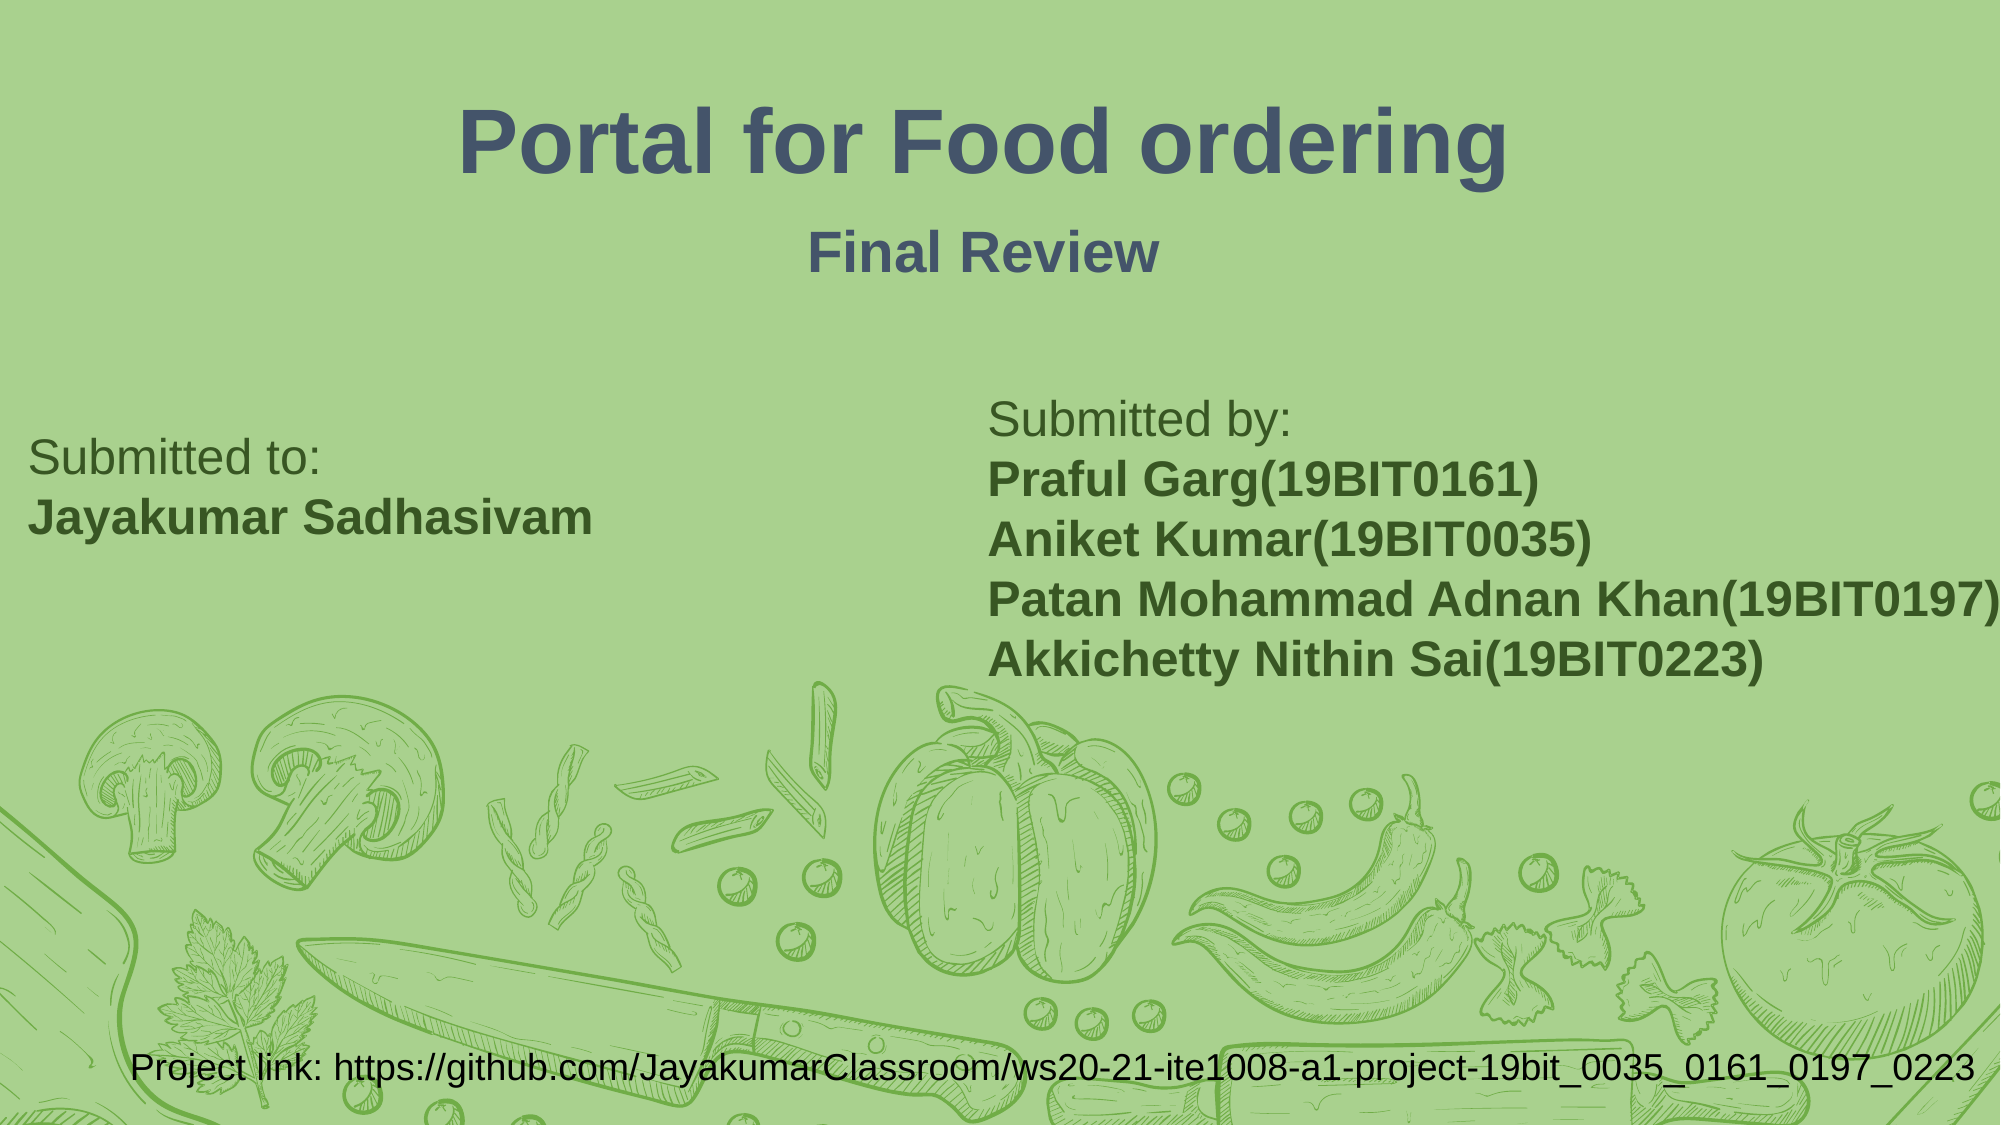

Portal for Food ordering
Final Review
Submitted by:
Praful Garg(19BIT0161)
Aniket Kumar(19BIT0035)
Patan Mohammad Adnan Khan(19BIT0197)
Akkichetty Nithin Sai(19BIT0223)
Submitted to:
Jayakumar Sadhasivam
Project link: https://github.com/JayakumarClassroom/ws20-21-ite1008-a1-project-19bit_0035_0161_0197_0223